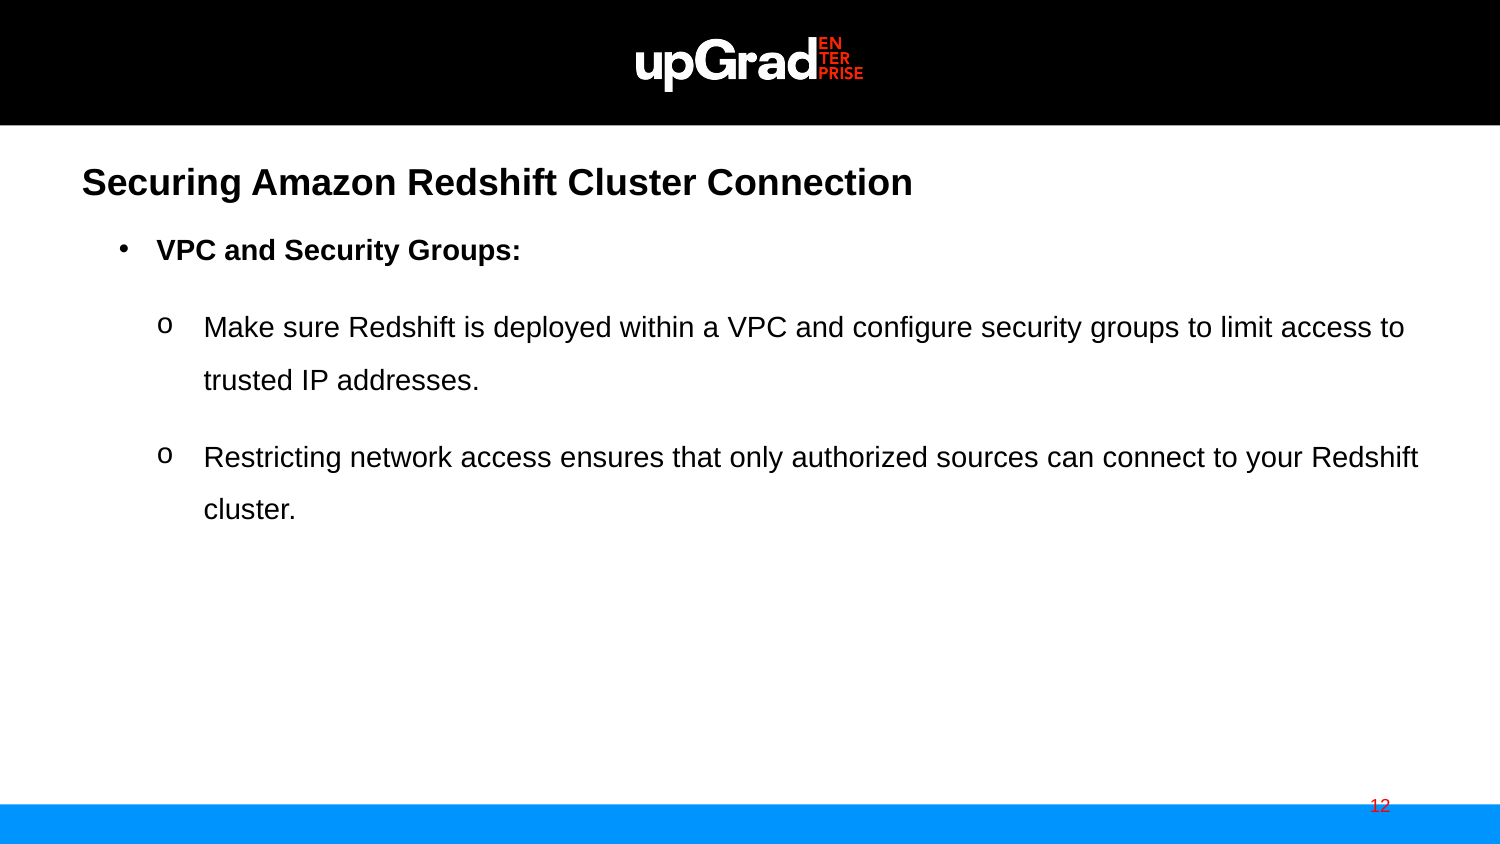

Securing Amazon Redshift Cluster Connection
VPC and Security Groups:
Make sure Redshift is deployed within a VPC and configure security groups to limit access to trusted IP addresses.
Restricting network access ensures that only authorized sources can connect to your Redshift cluster.
12